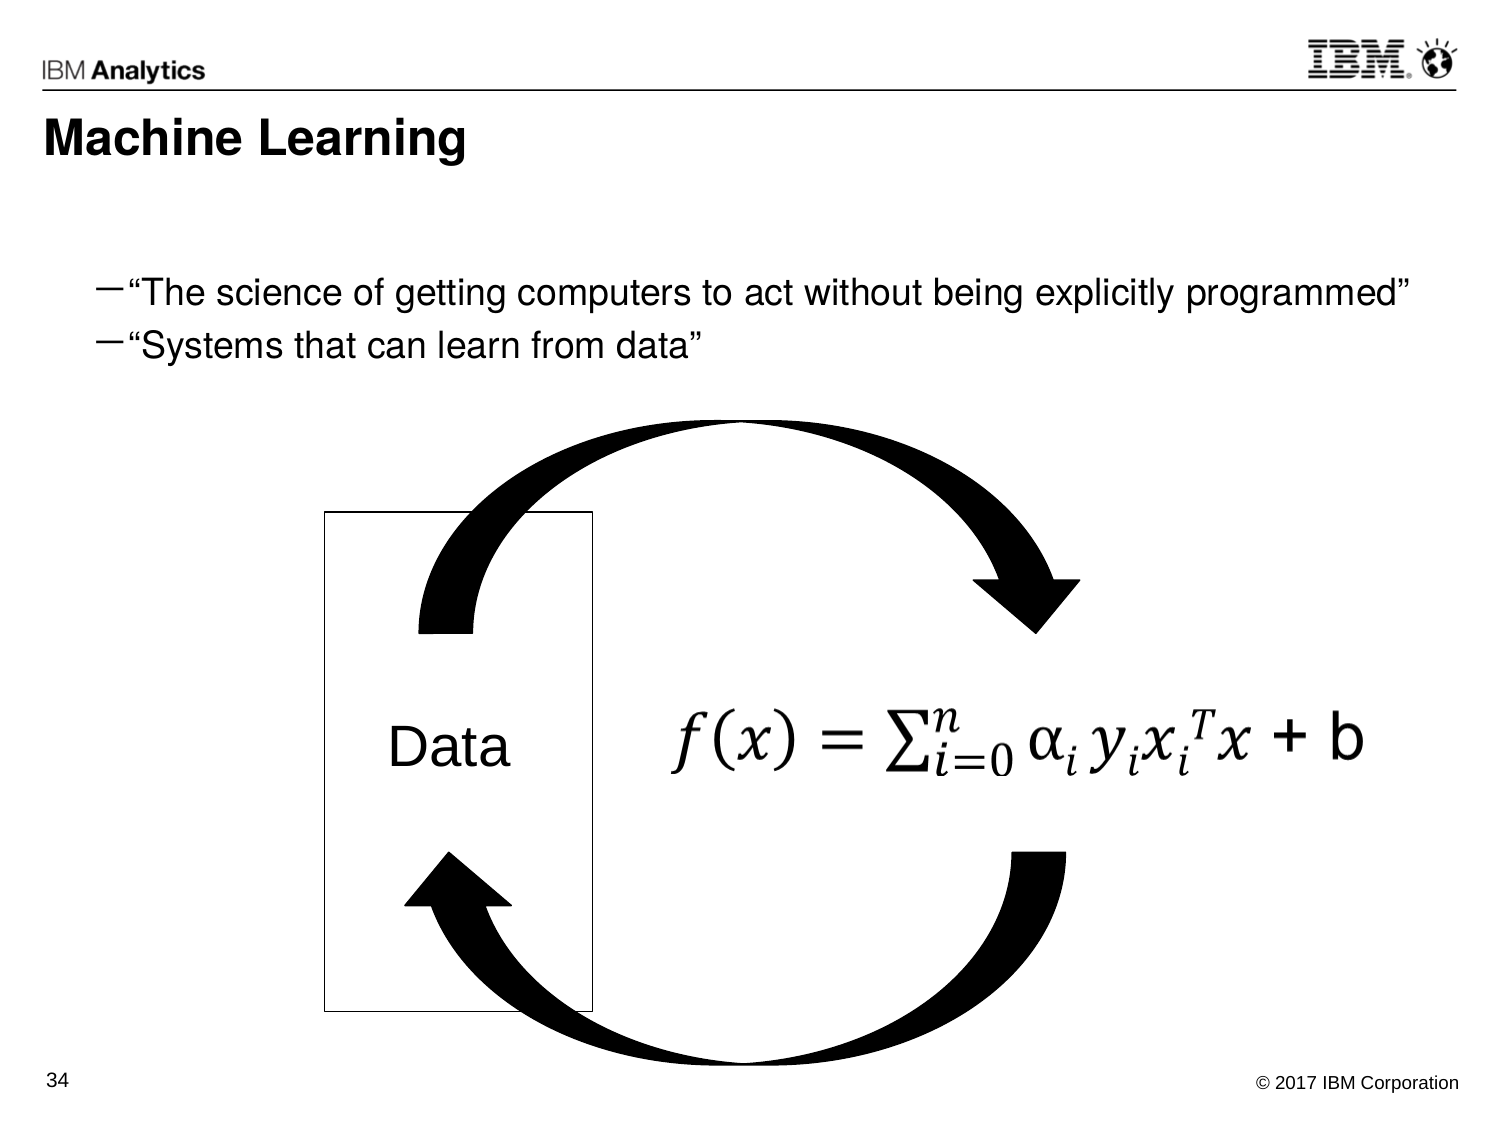

# Machine Learning

“The science of getting computers to act without being explicitly programmed”
“Systems that can learn from data”

Data